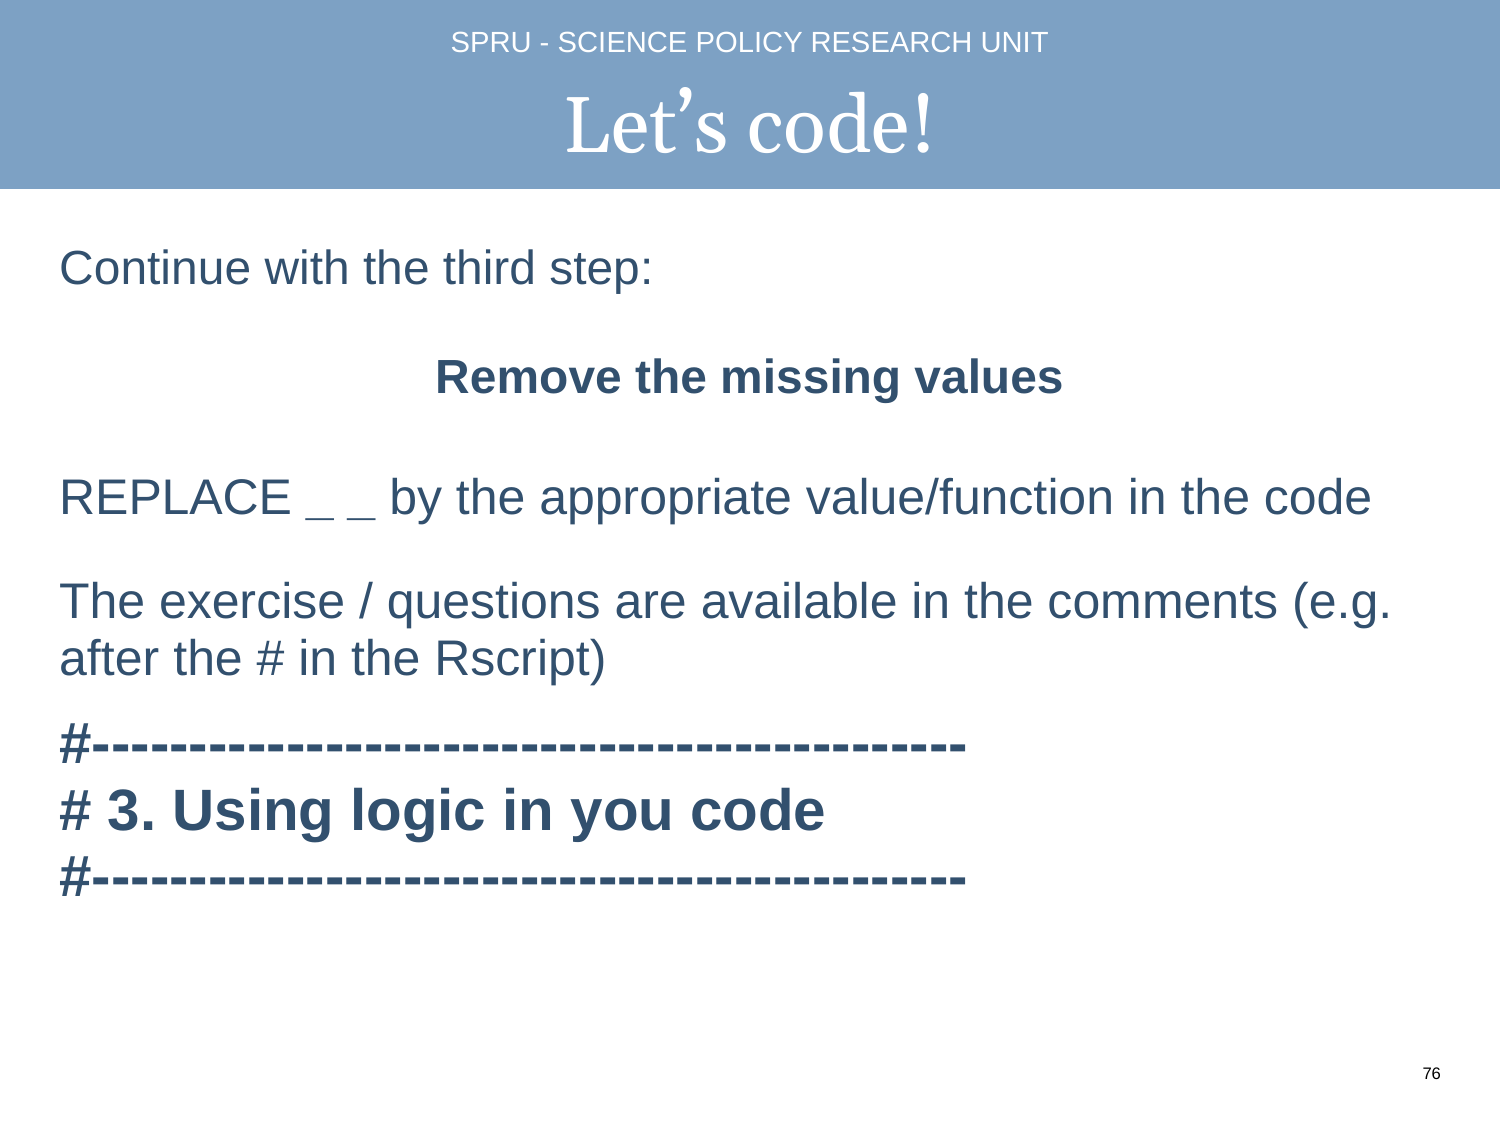

# Let’s code!
Continue with the third step:

Remove the missing values

REPLACE _ _ by the appropriate value/function in the code

The exercise / questions are available in the comments (e.g. after the # in the Rscript)

#---------------------------------------------
# 3. Using logic in you code
#---------------------------------------------